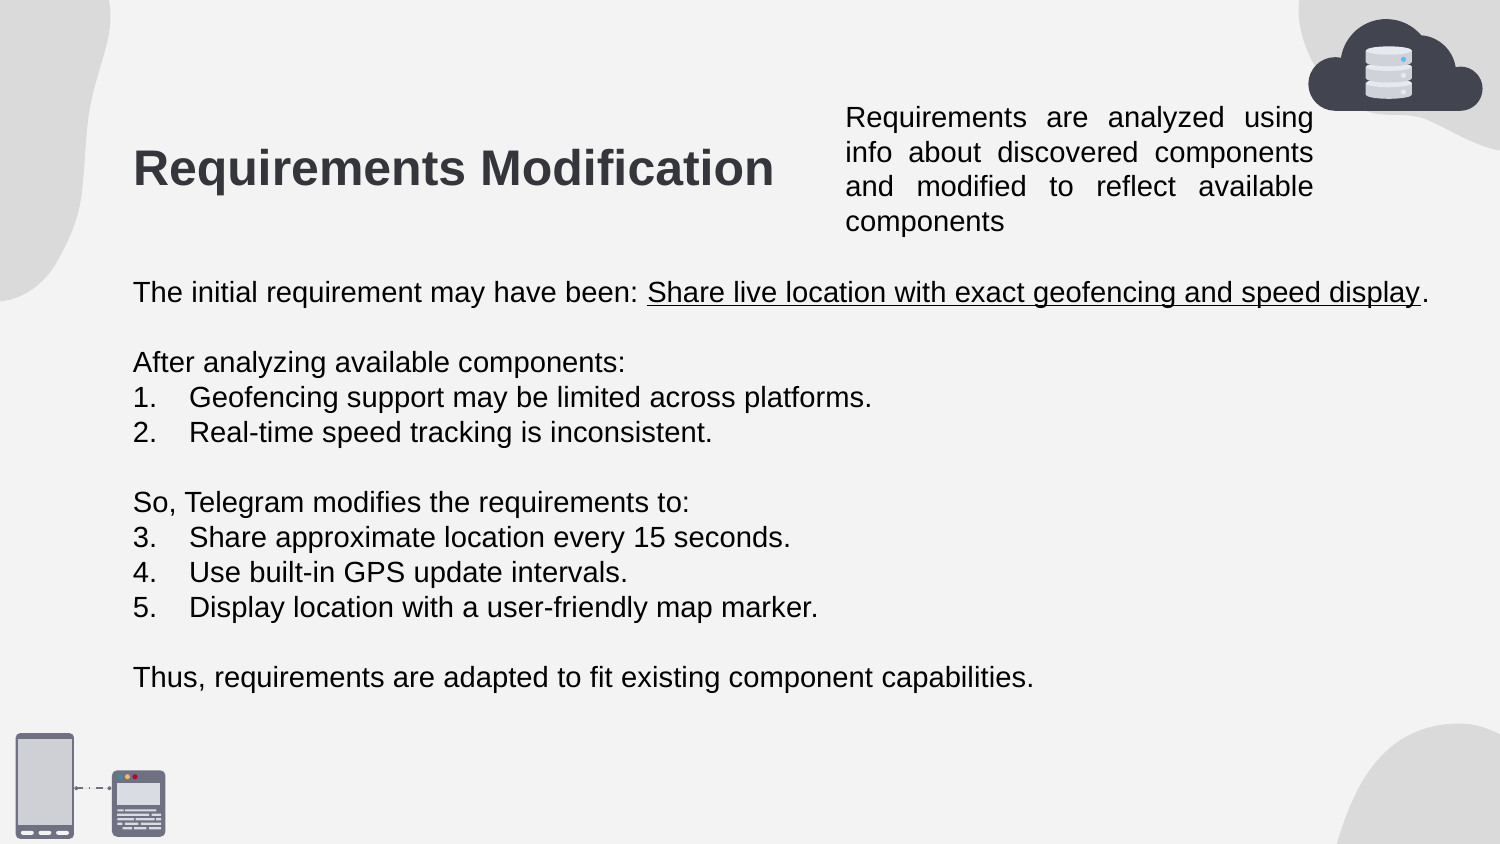

Requirements are analyzed using info about discovered components and modified to reflect available components
# Requirements Modification
The initial requirement may have been: Share live location with exact geofencing and speed display.

After analyzing available components:
Geofencing support may be limited across platforms.
Real-time speed tracking is inconsistent.

So, Telegram modifies the requirements to:
Share approximate location every 15 seconds.
Use built-in GPS update intervals.
Display location with a user-friendly map marker.

Thus, requirements are adapted to fit existing component capabilities.